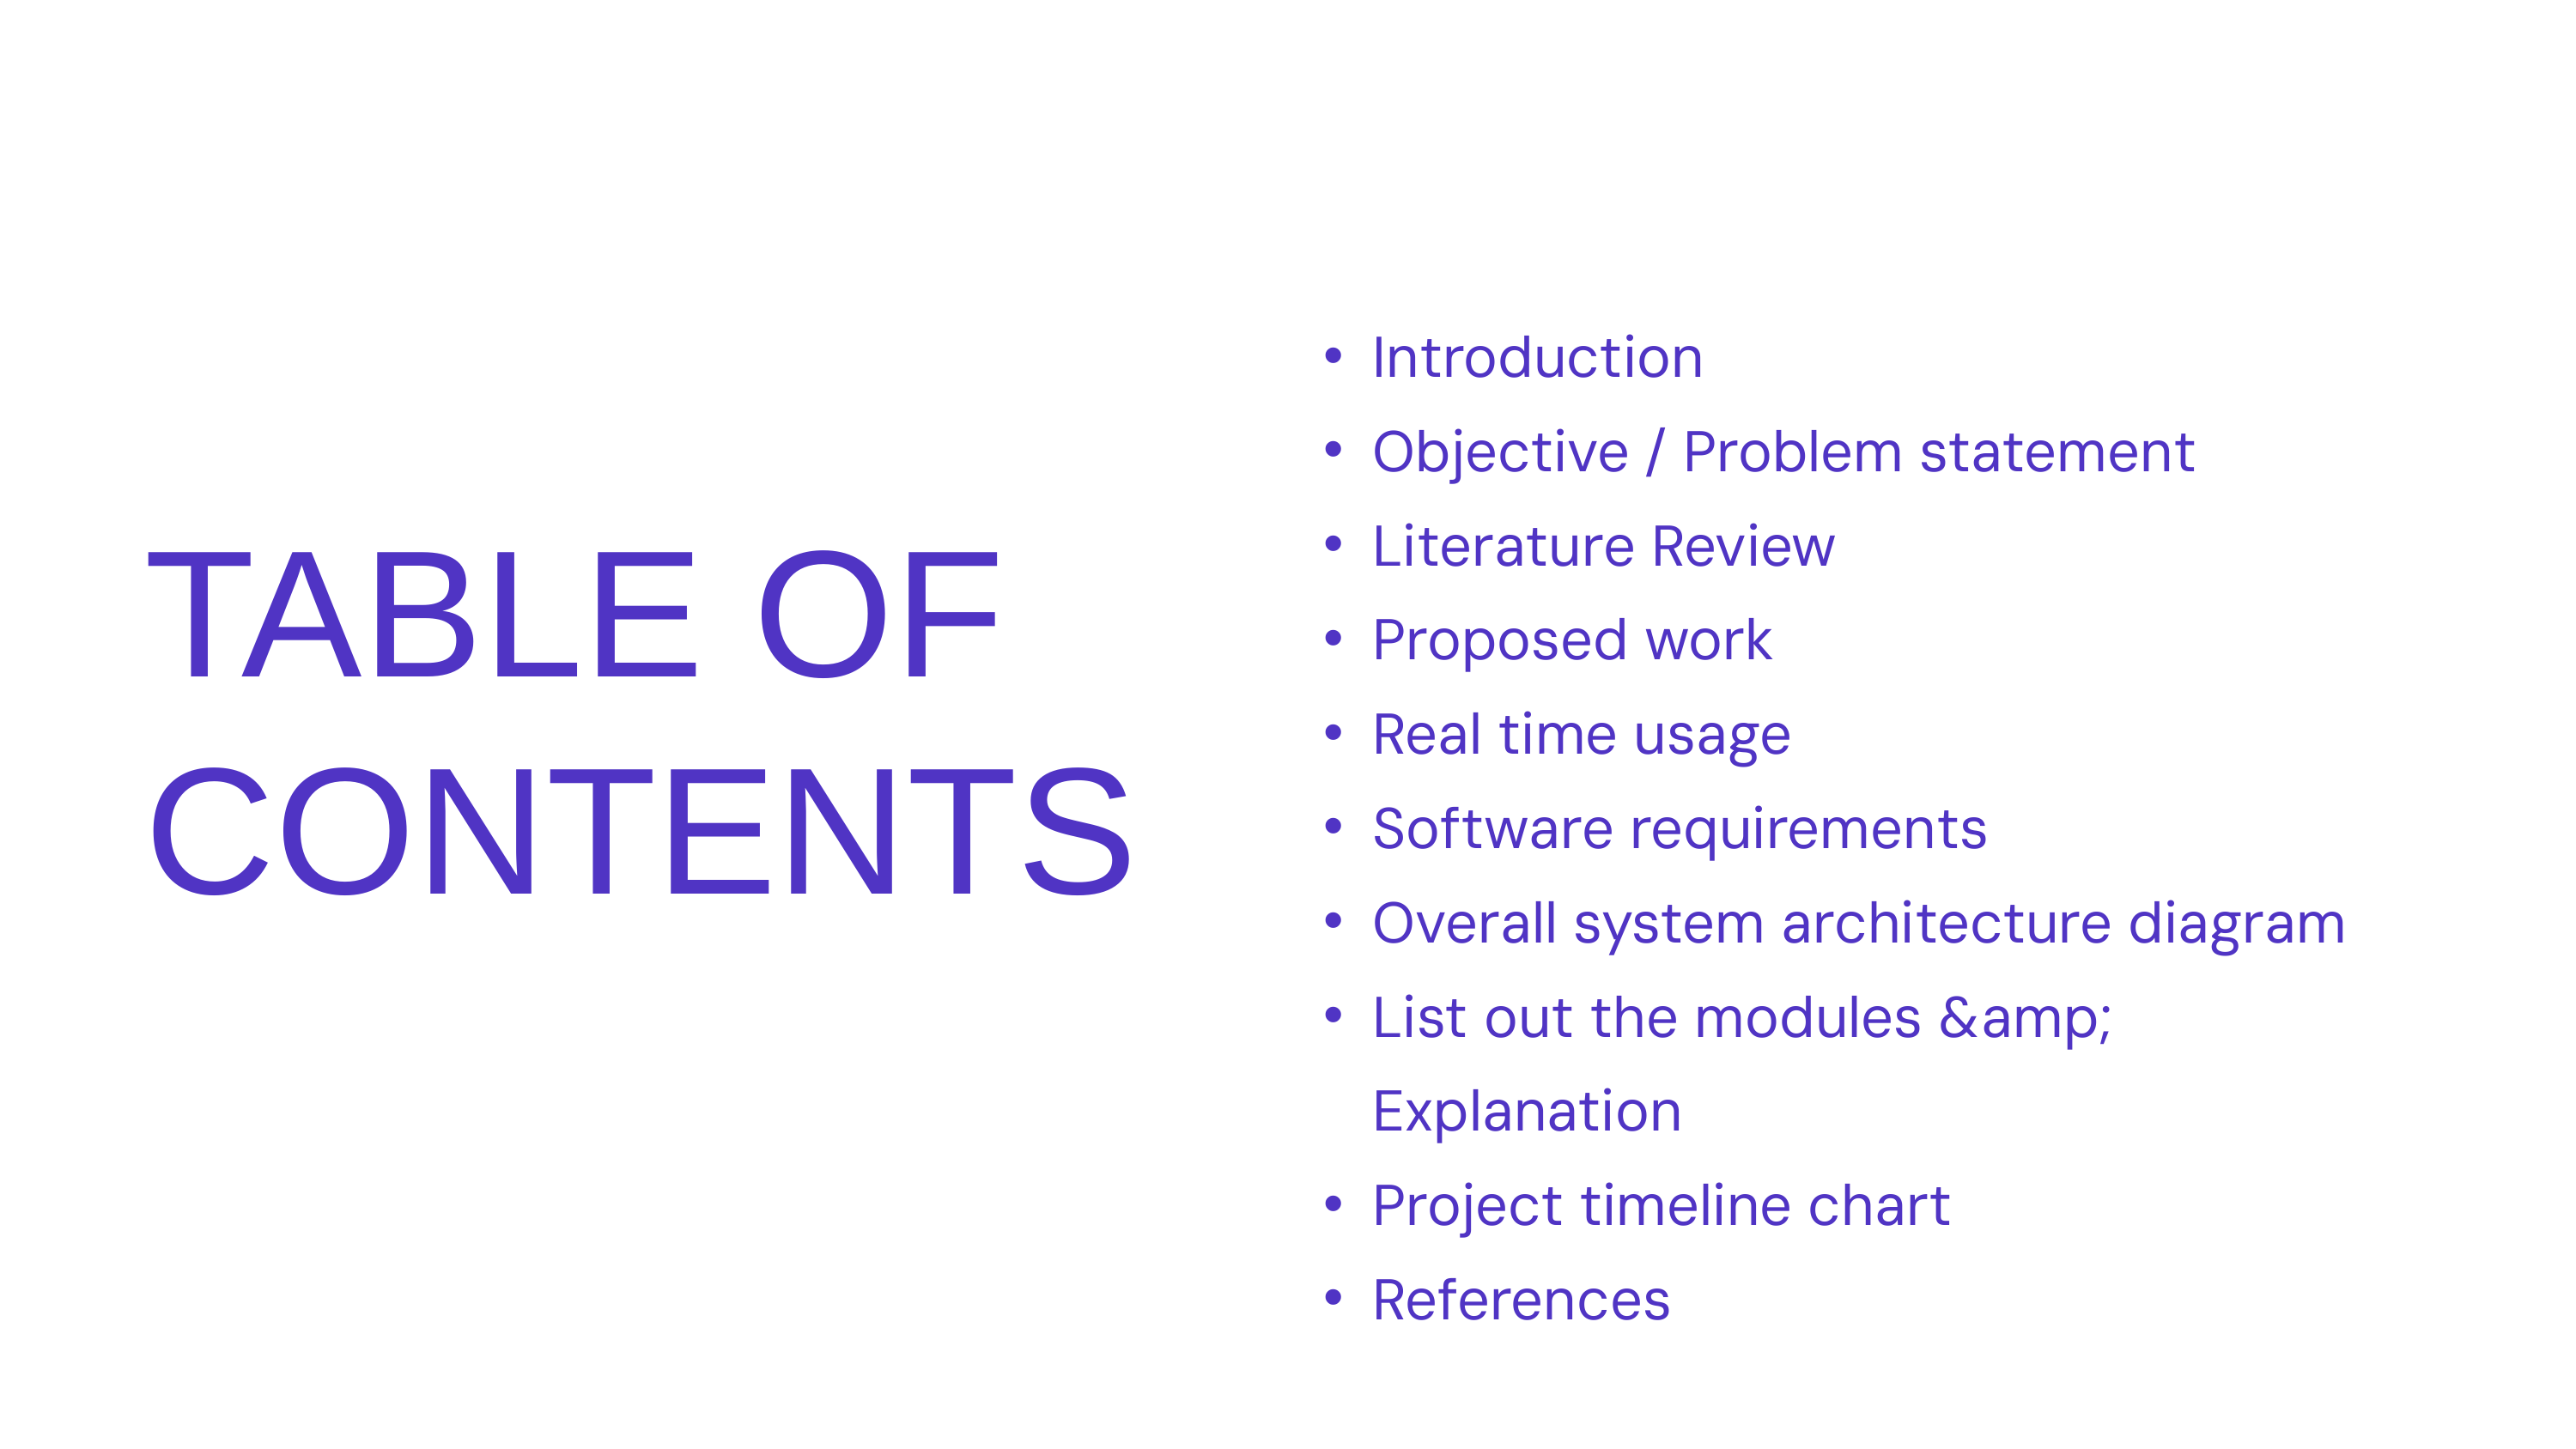

Introduction
Objective / Problem statement
Literature Review
Proposed work
Real time usage
Software requirements
Overall system architecture diagram
List out the modules &amp; Explanation
Project timeline chart
References
TABLE OF CONTENTS